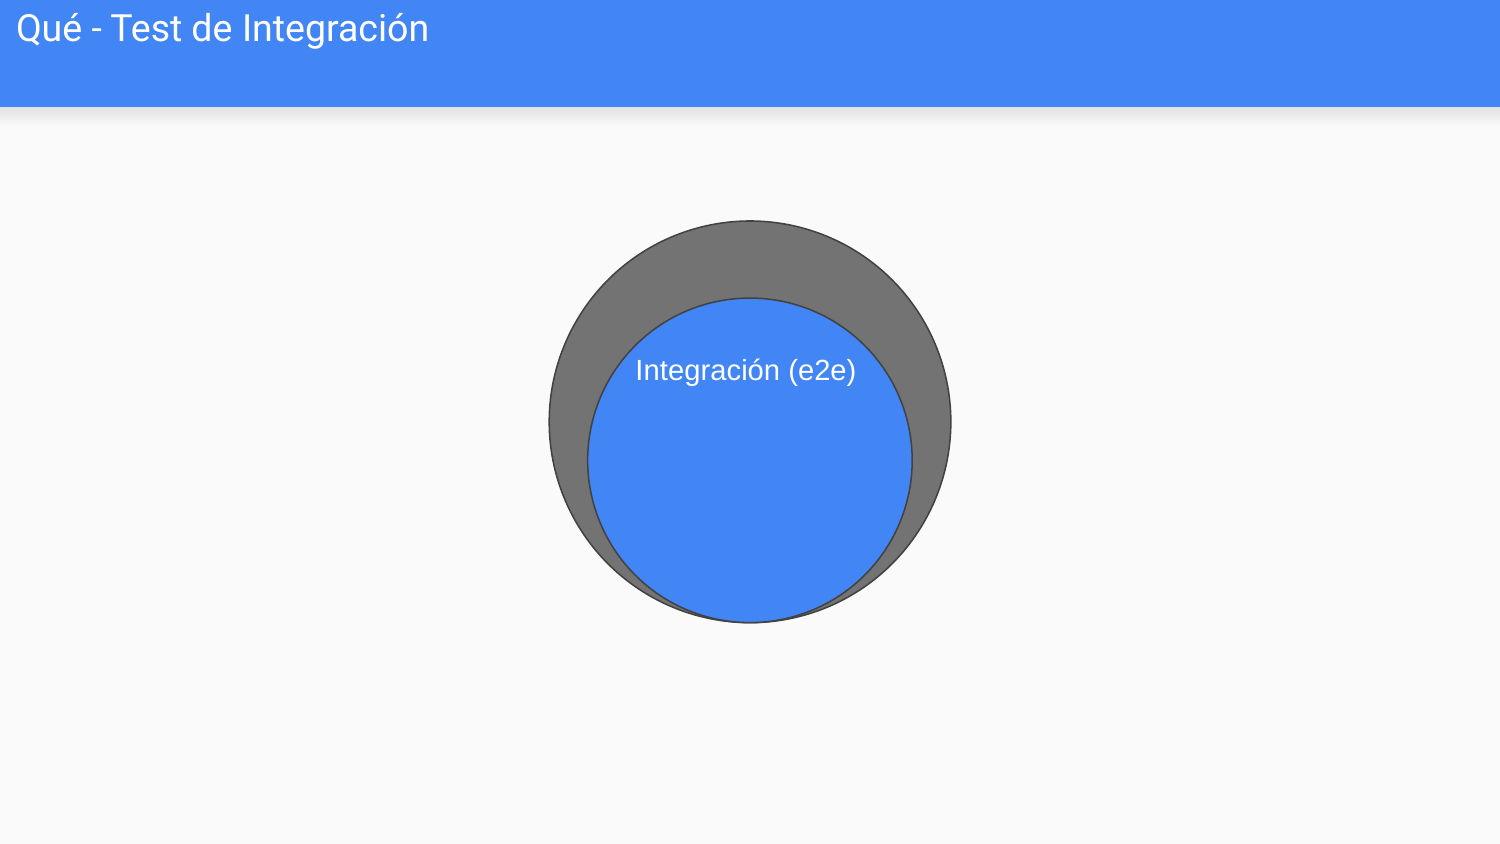

# Qué - Test de Integración

Integración (e2e)